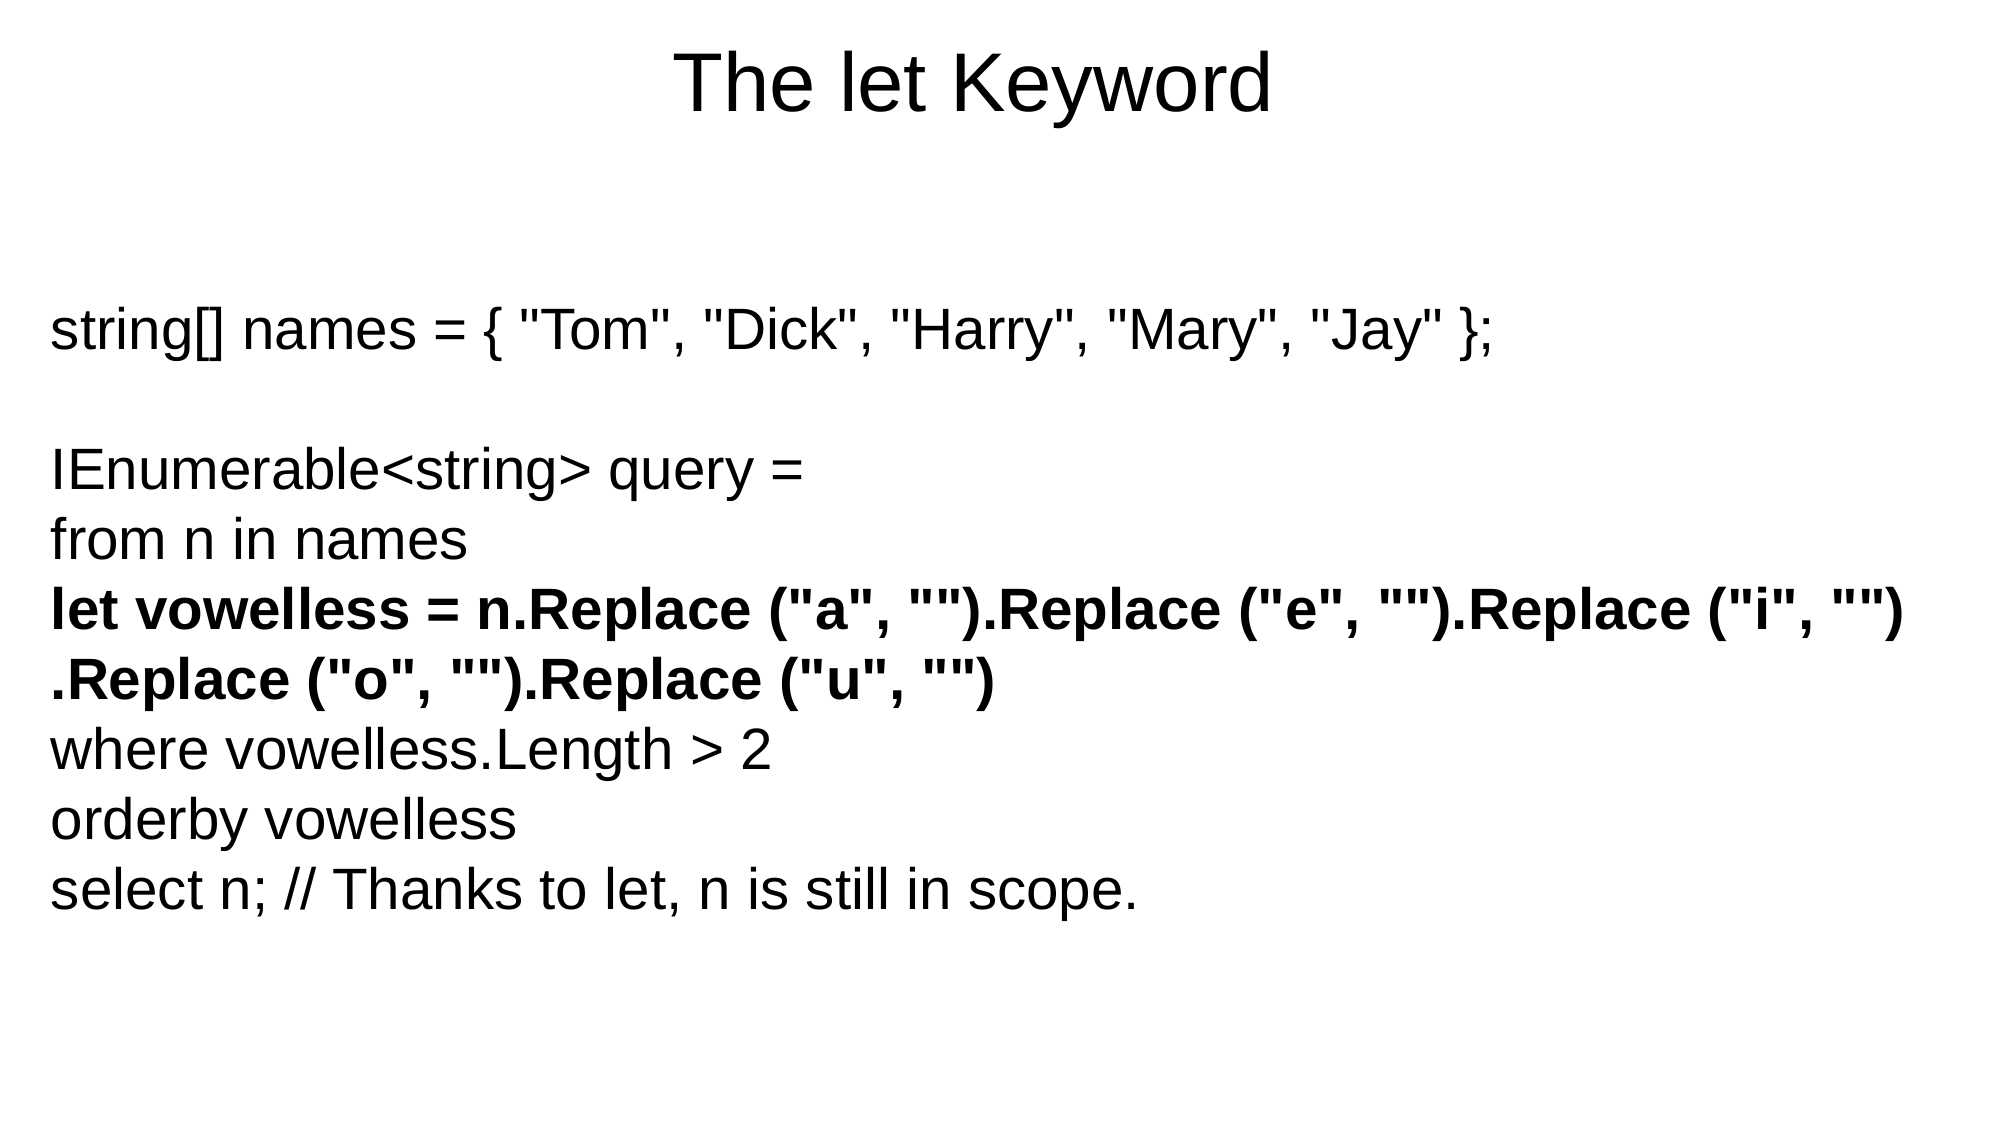

The let Keyword
string[] names = { "Tom", "Dick", "Harry", "Mary", "Jay" };

IEnumerable<string> query =
from n in names
let vowelless = n.Replace ("a", "").Replace ("e", "").Replace ("i", "")
.Replace ("o", "").Replace ("u", "")
where vowelless.Length > 2
orderby vowelless
select n; // Thanks to let, n is still in scope.